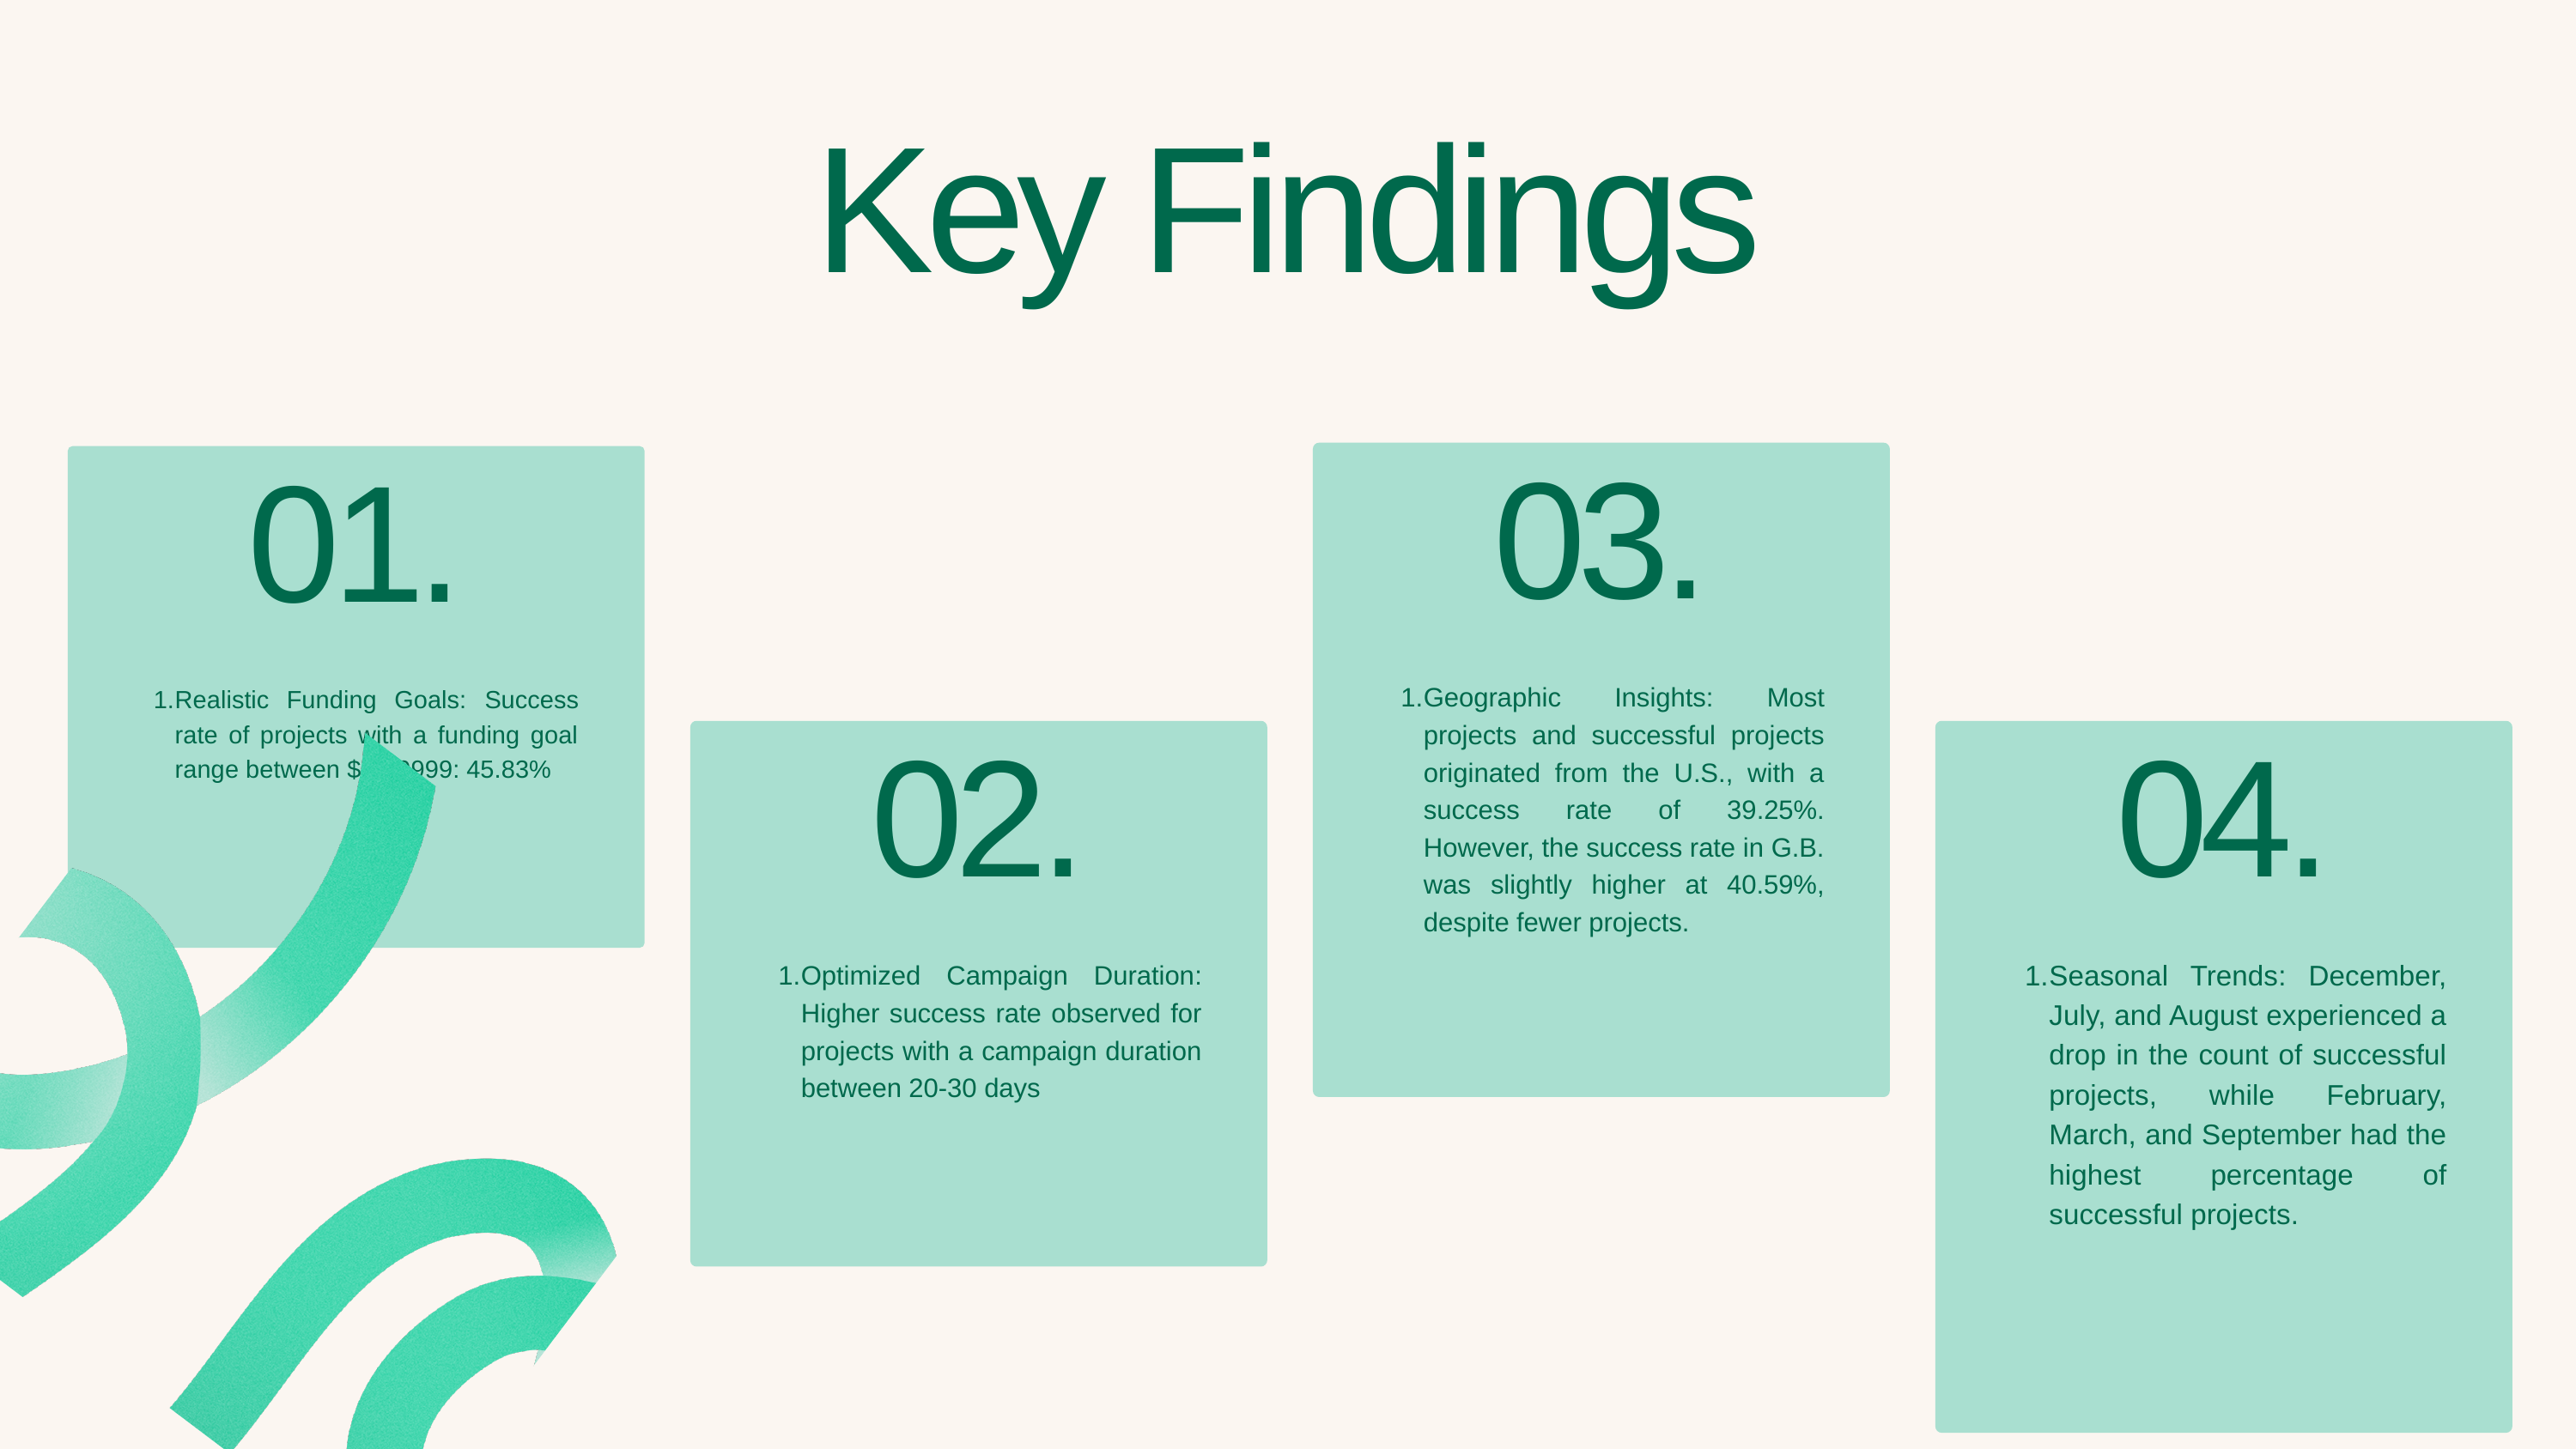

Key Findings

03.
Geographic Insights: Most projects and successful projects originated from the U.S., with a success rate of 39.25%. However, the success rate in G.B. was slightly higher at 40.59%, despite fewer projects.

01.
Realistic Funding Goals: Success rate of projects with a funding goal range between $0-$9999: 45.83%

02.
Optimized Campaign Duration: Higher success rate observed for projects with a campaign duration between 20-30 days

04.
Seasonal Trends: December, July, and August experienced a drop in the count of successful projects, while February, March, and September had the highest percentage of successful projects.